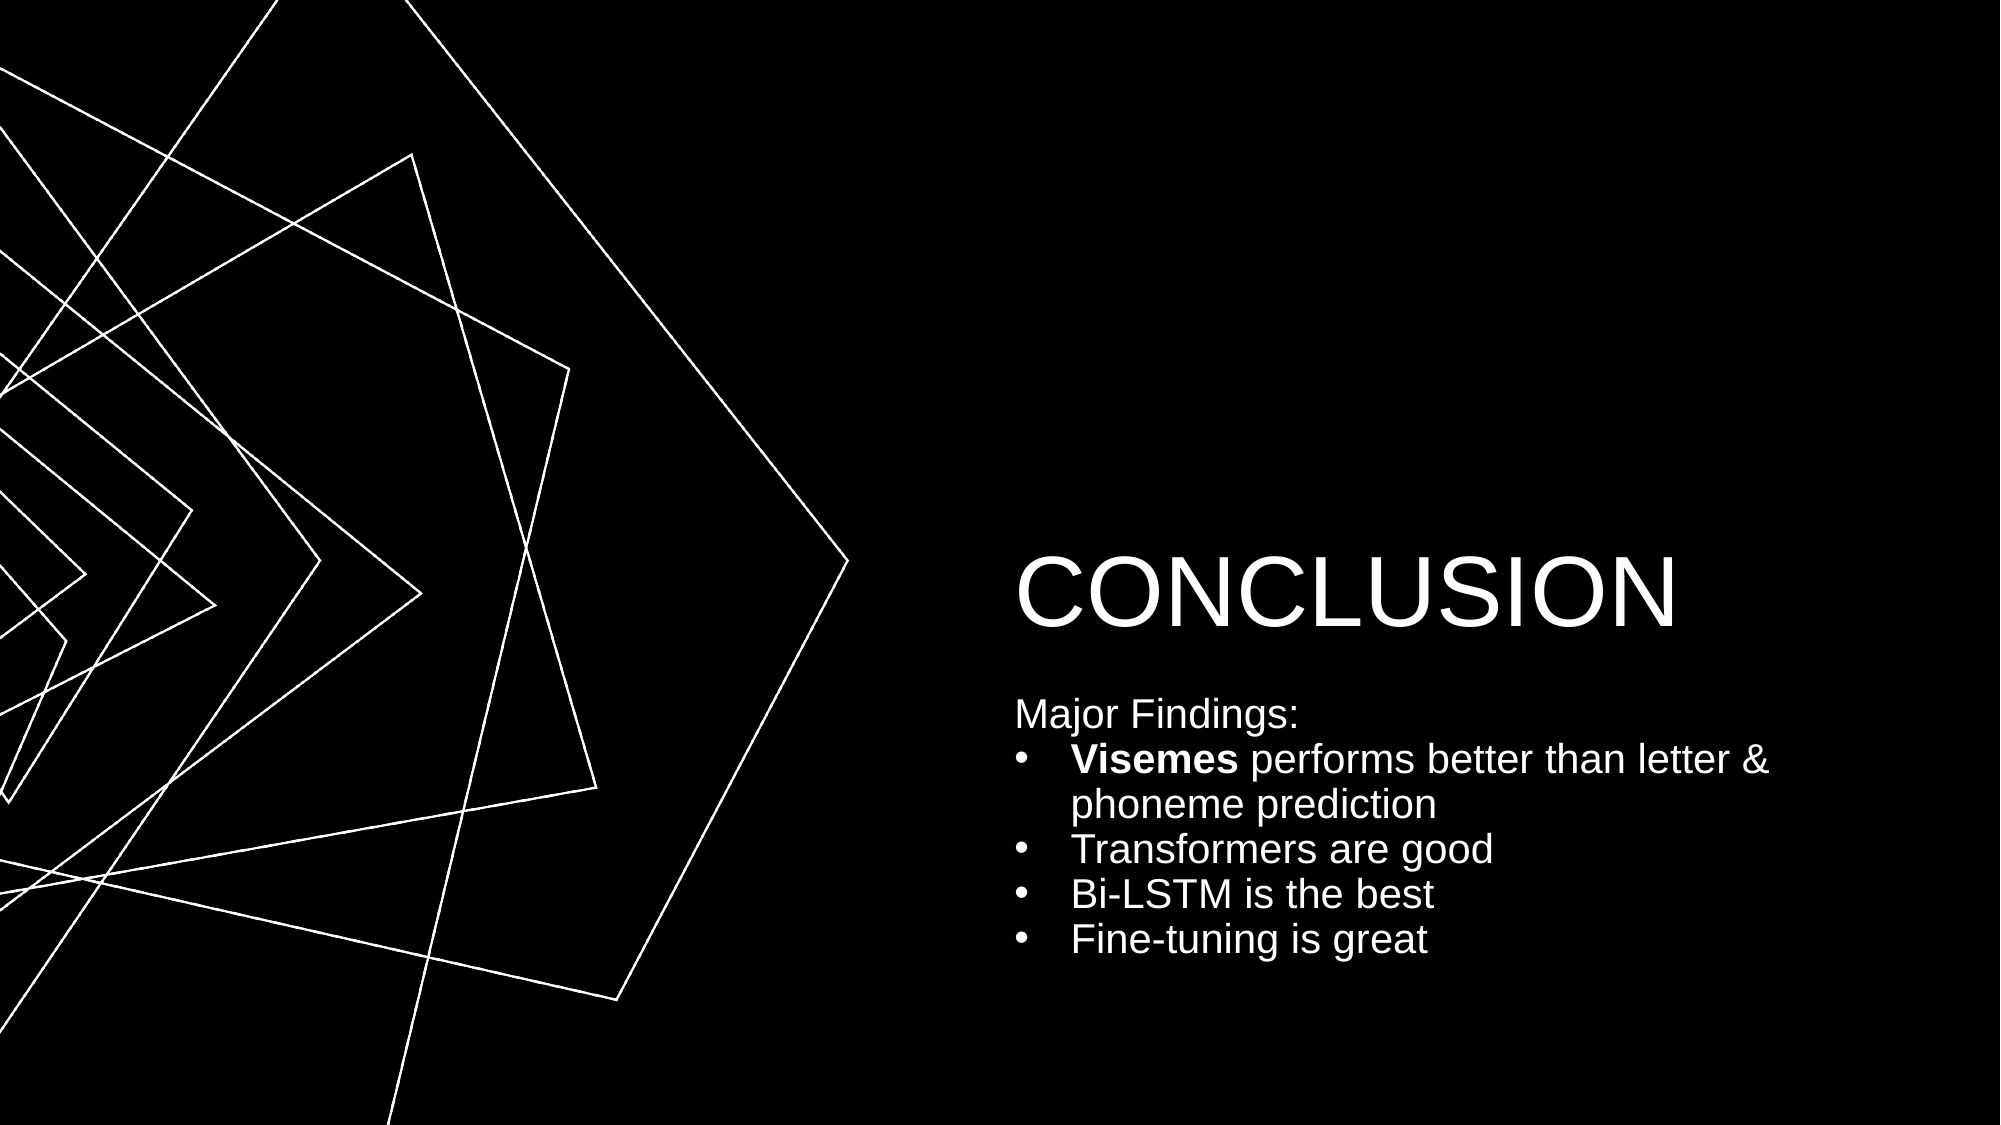

# Conclusion
Major Findings:
Visemes performs better than letter & phoneme prediction
Transformers are good
Bi-LSTM is the best
Fine-tuning is great